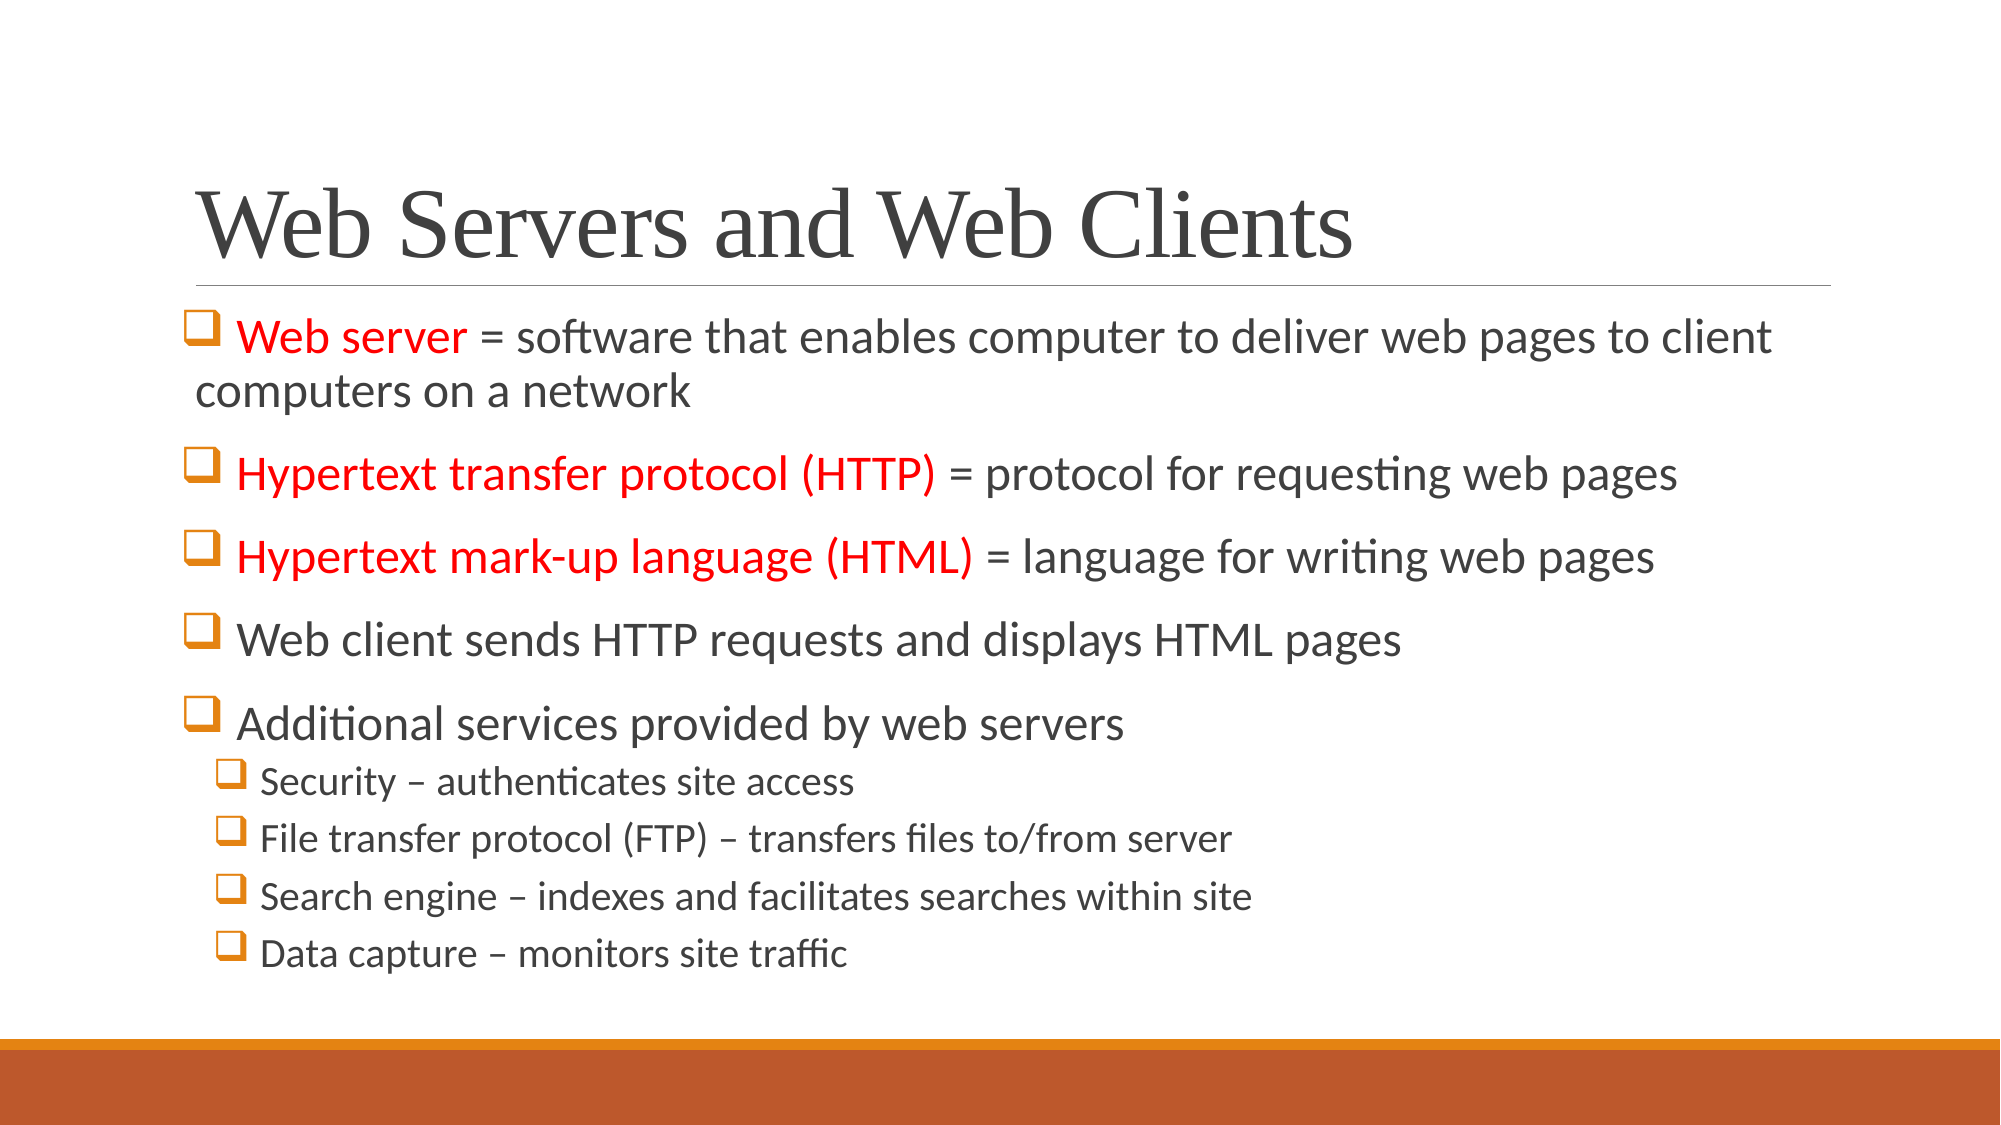

# Web Servers and Web Clients
 Web server = software that enables computer to deliver web pages to client computers on a network
 Hypertext transfer protocol (HTTP) = protocol for requesting web pages
 Hypertext mark-up language (HTML) = language for writing web pages
 Web client sends HTTP requests and displays HTML pages
 Additional services provided by web servers
 Security – authenticates site access
 File transfer protocol (FTP) – transfers files to/from server
 Search engine – indexes and facilitates searches within site
 Data capture – monitors site traffic